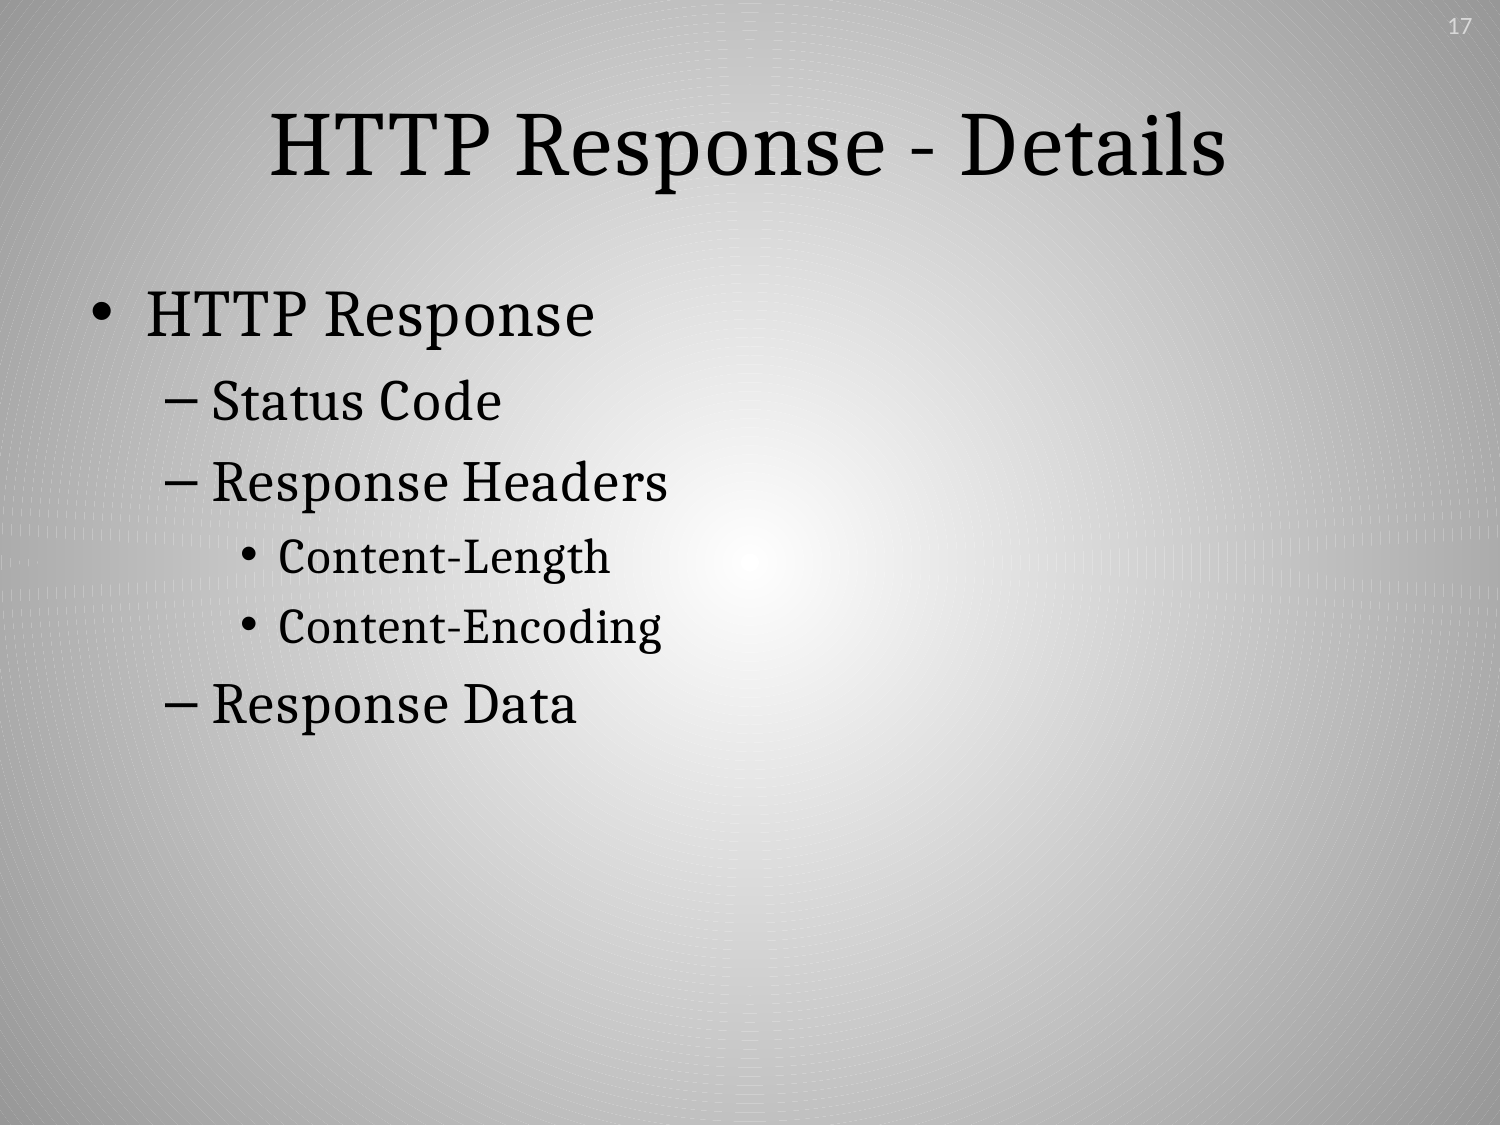

17
# HTTP Response - Details
HTTP Response
Status Code
Response Headers
Content-Length
Content-Encoding
Response Data